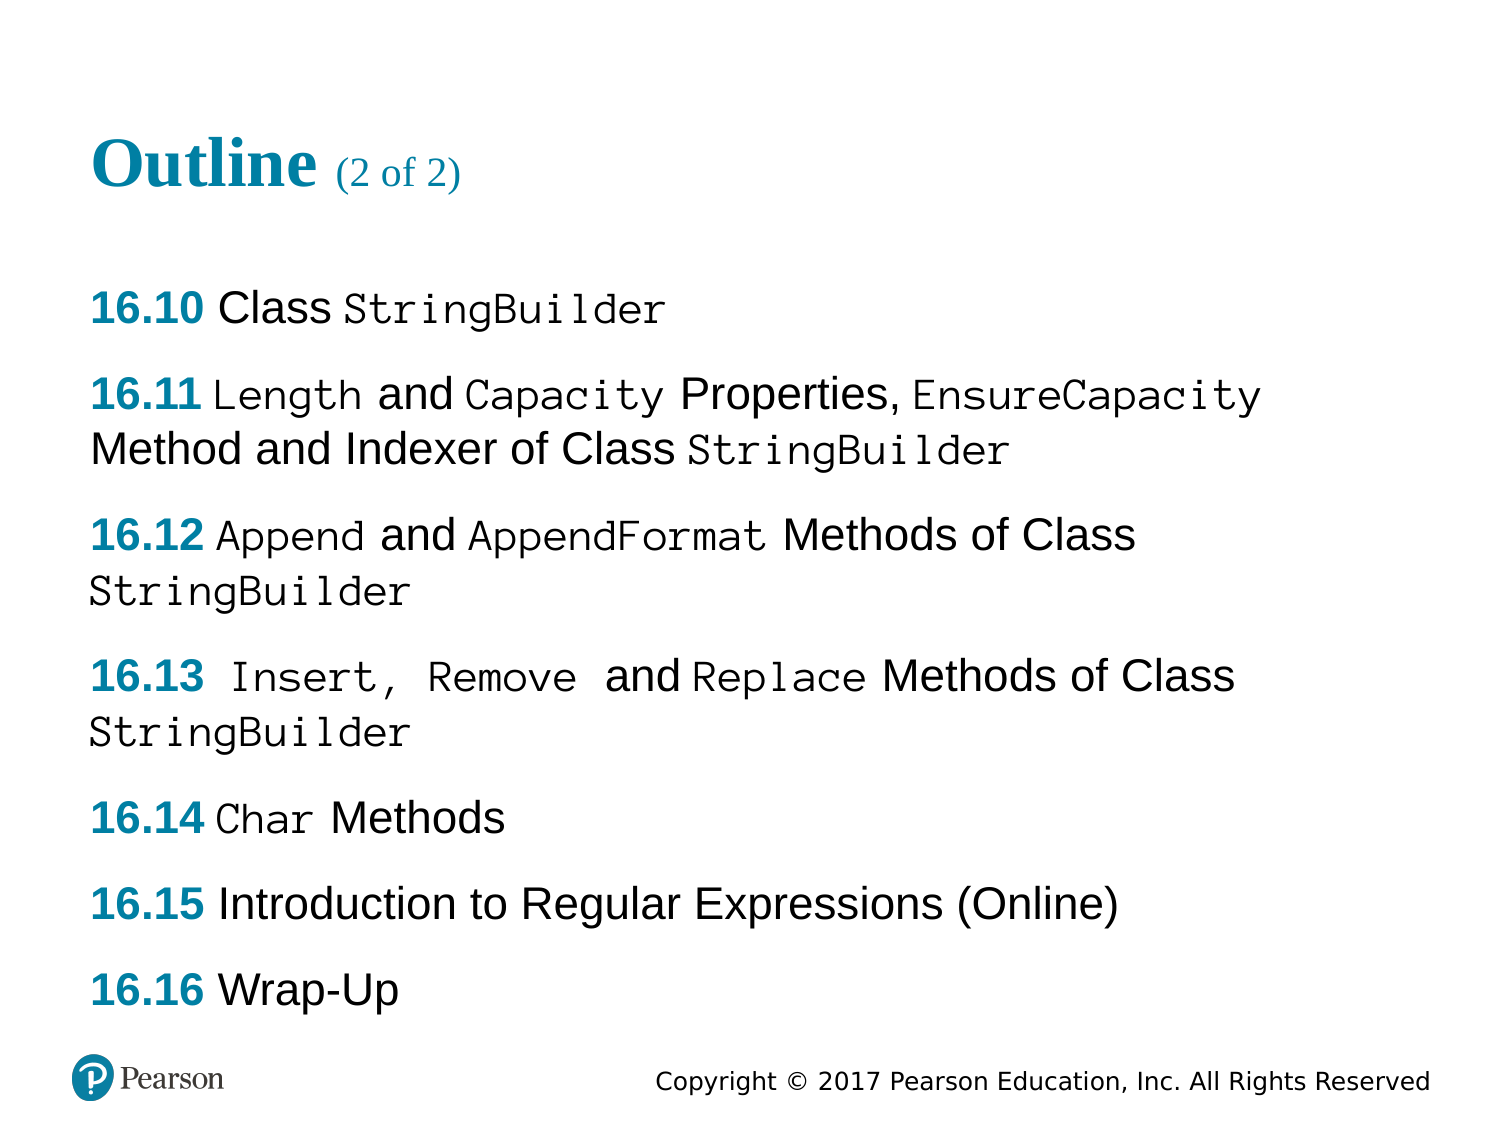

# Outline (2 of 2)
16.10 Class StringBuilder
16.11 Length and Capacity Properties, EnsureCapacity Method and Indexer of Class StringBuilder
16.12 Append and AppendFormat Methods of Class StringBuilder
16.13 Insert, Remove and Replace Methods of Class StringBuilder
16.14 Char Methods
16.15 Introduction to Regular Expressions (Online)
16.16 Wrap-Up